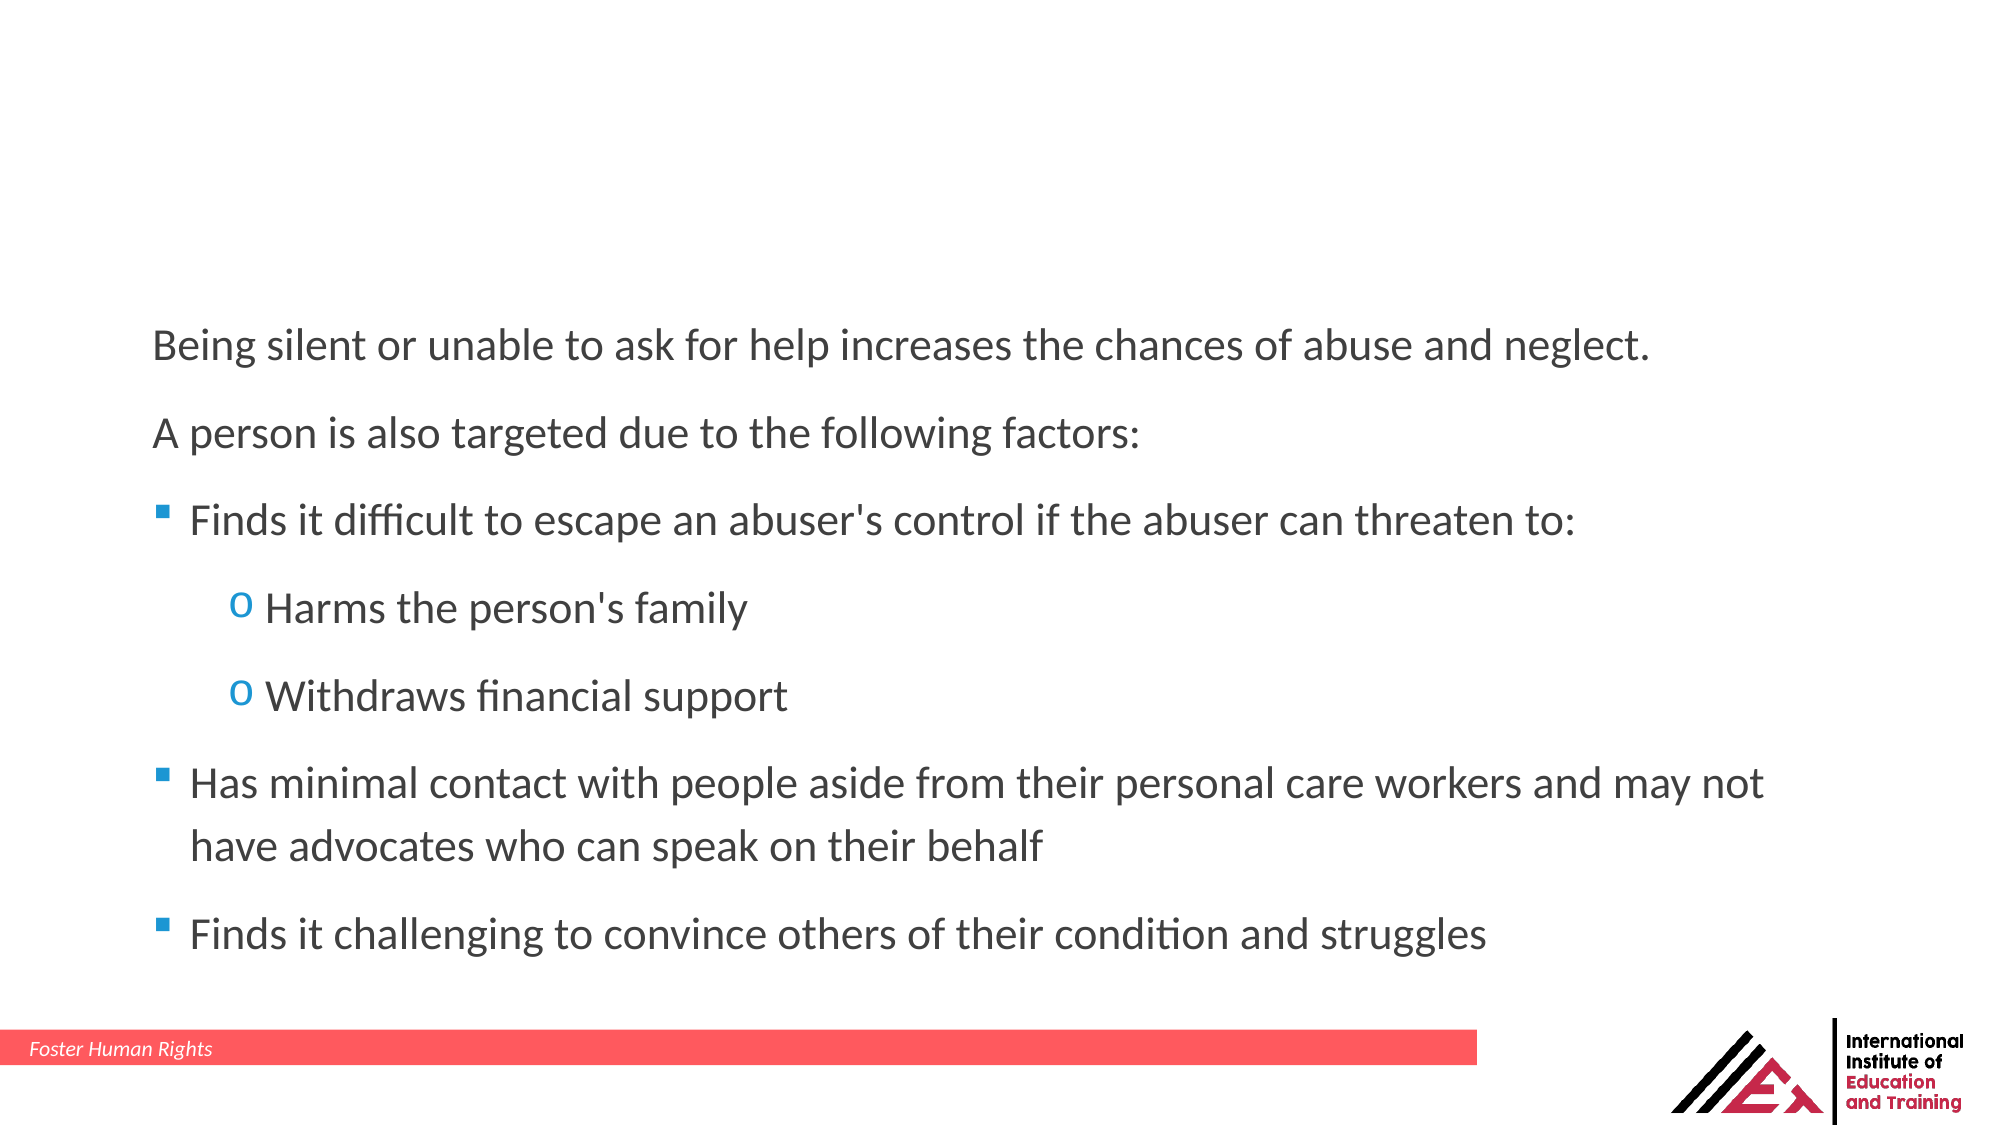

#
Being silent or unable to ask for help increases the chances of abuse and neglect.
A person is also targeted due to the following factors:
Finds it difficult to escape an abuser's control if the abuser can threaten to:
Harms the person's family
Withdraws financial support
Has minimal contact with people aside from their personal care workers and may not have advocates who can speak on their behalf
Finds it challenging to convince others of their condition and struggles

Foster Human Rights